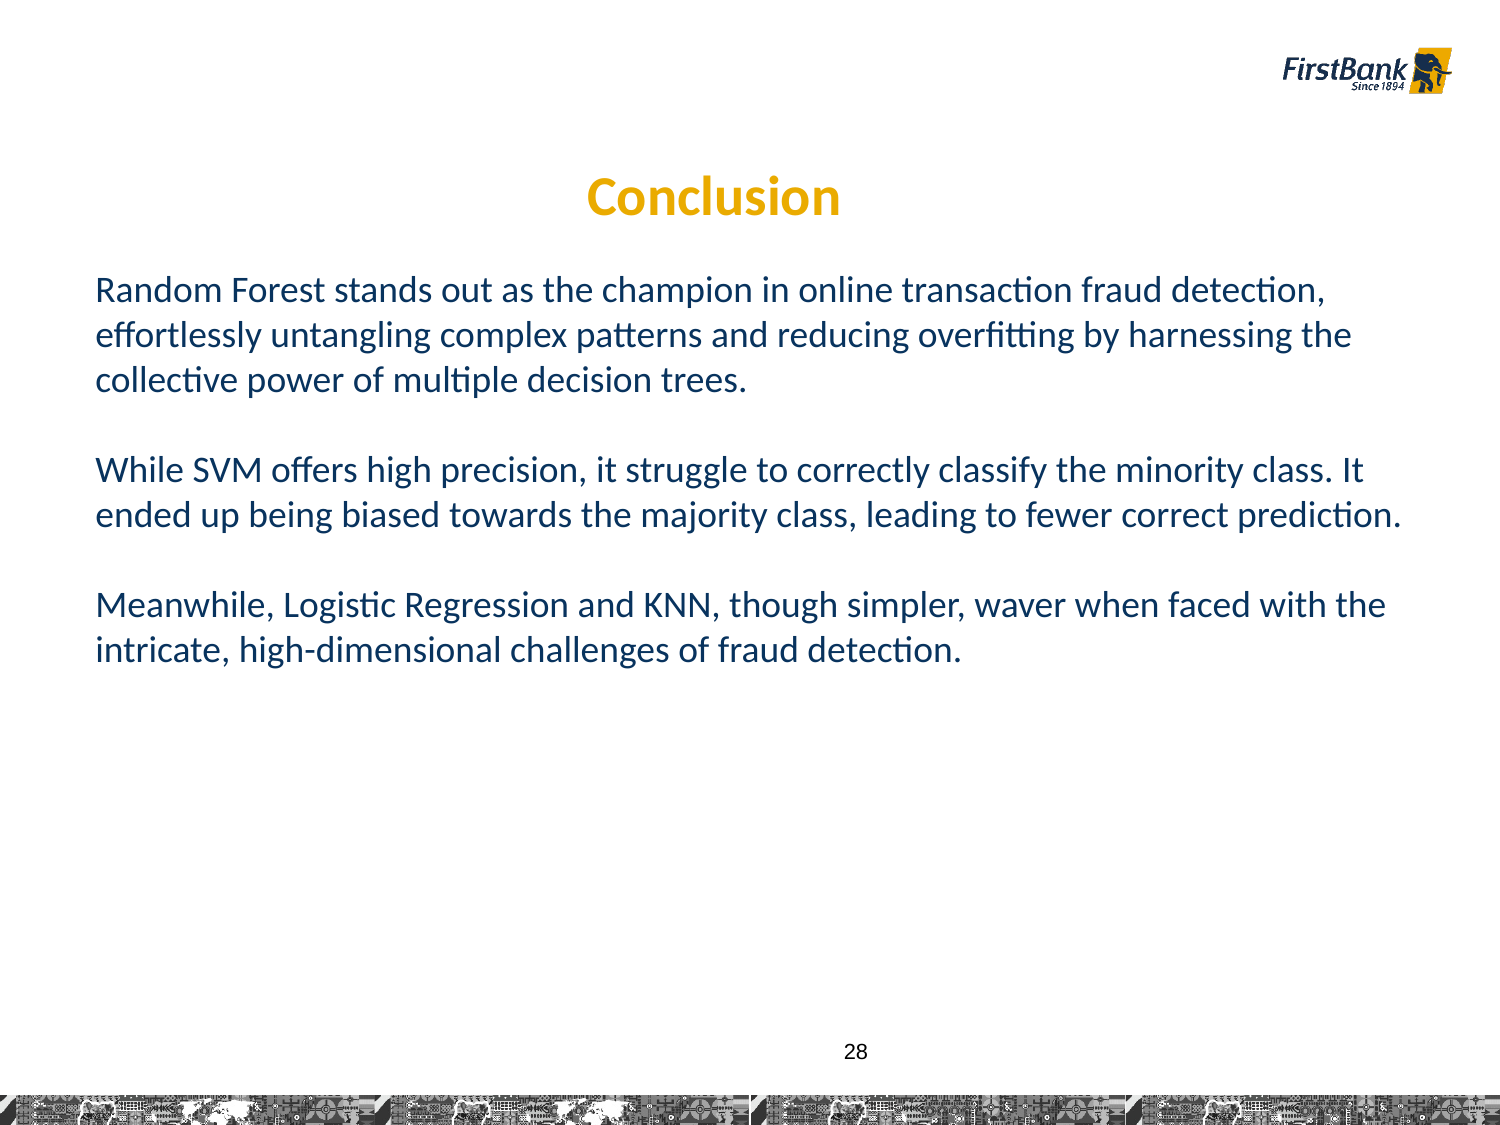

Conclusion
Random Forest stands out as the champion in online transaction fraud detection, effortlessly untangling complex patterns and reducing overfitting by harnessing the collective power of multiple decision trees.

While SVM offers high precision, it struggle to correctly classify the minority class. It ended up being biased towards the majority class, leading to fewer correct prediction.

Meanwhile, Logistic Regression and KNN, though simpler, waver when faced with the intricate, high-dimensional challenges of fraud detection.
28